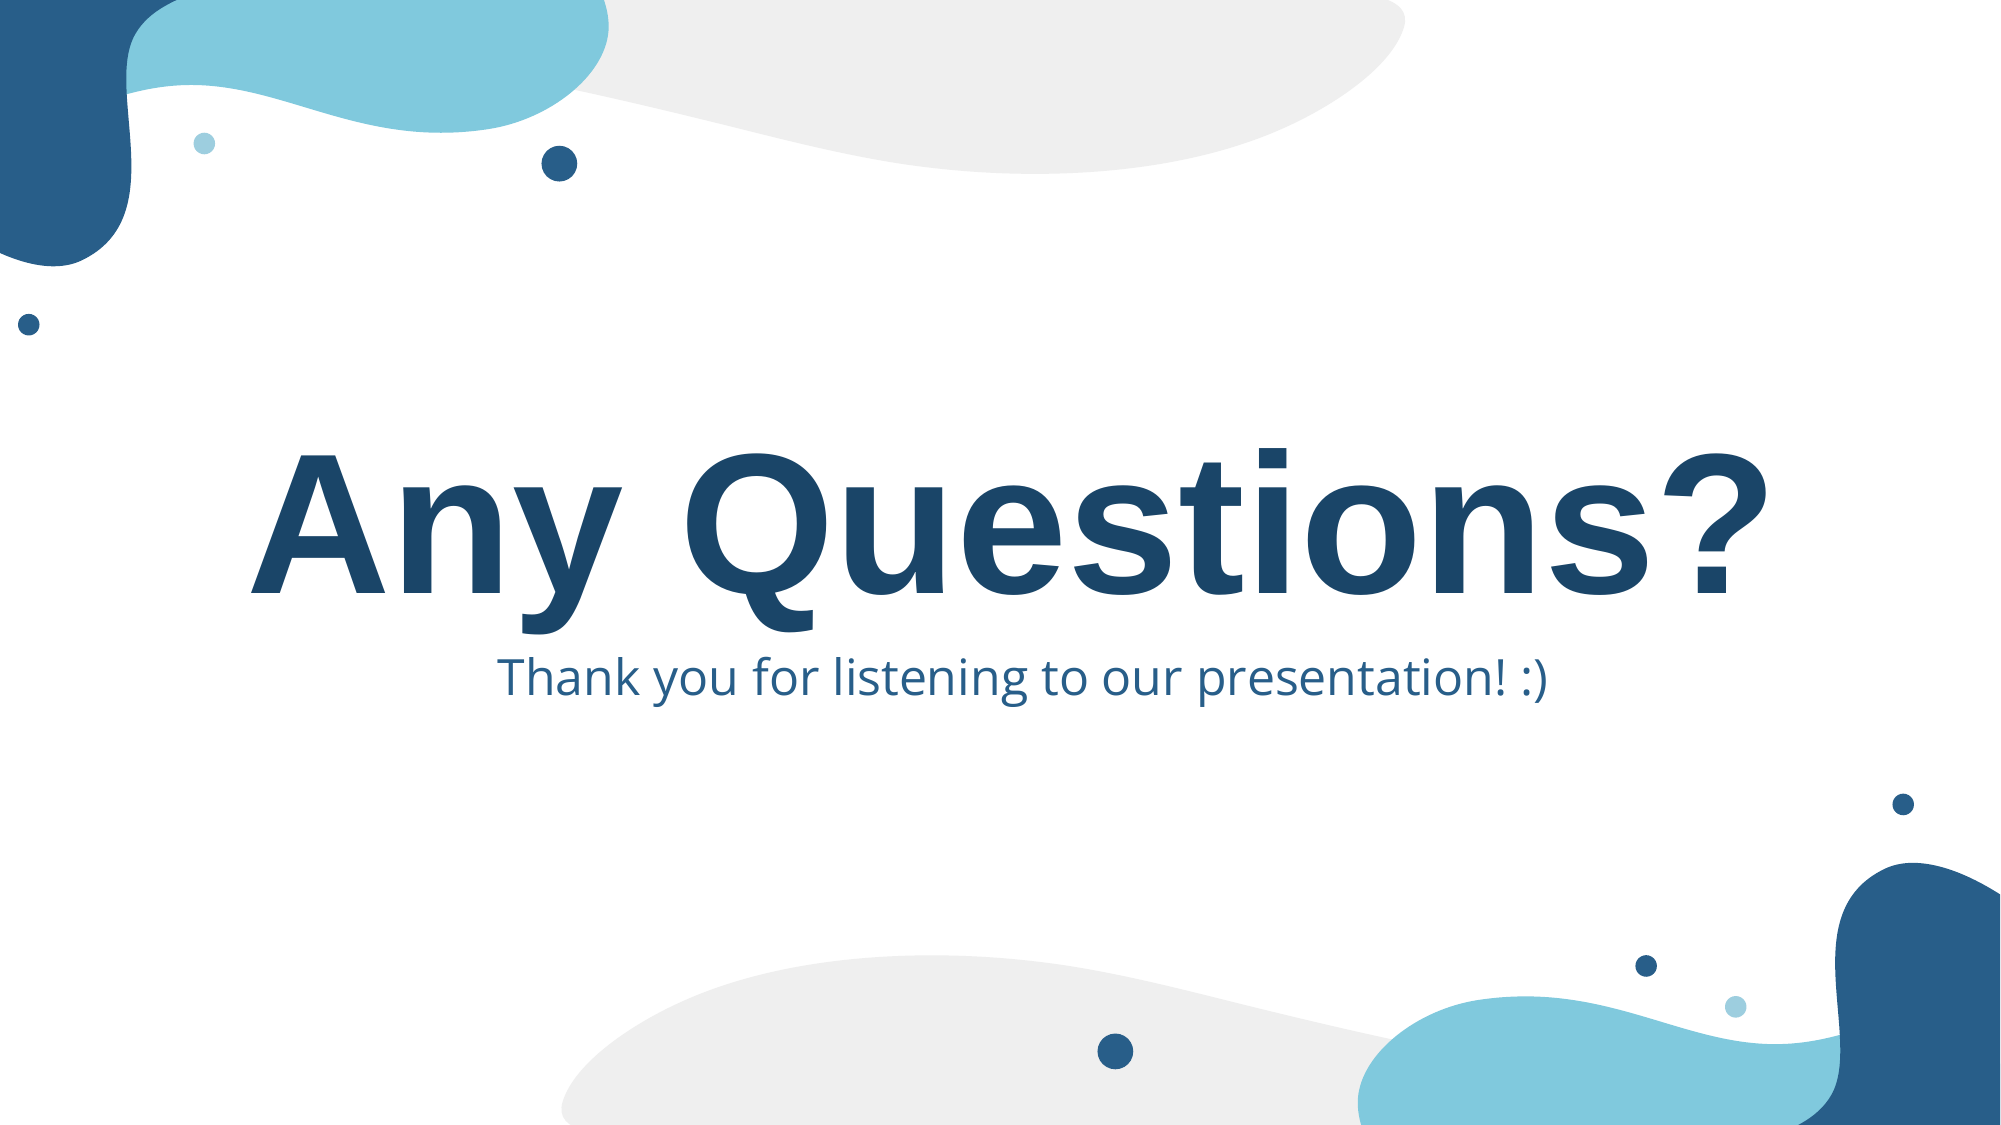

# Any Questions?
Thank you for listening to our presentation! :)